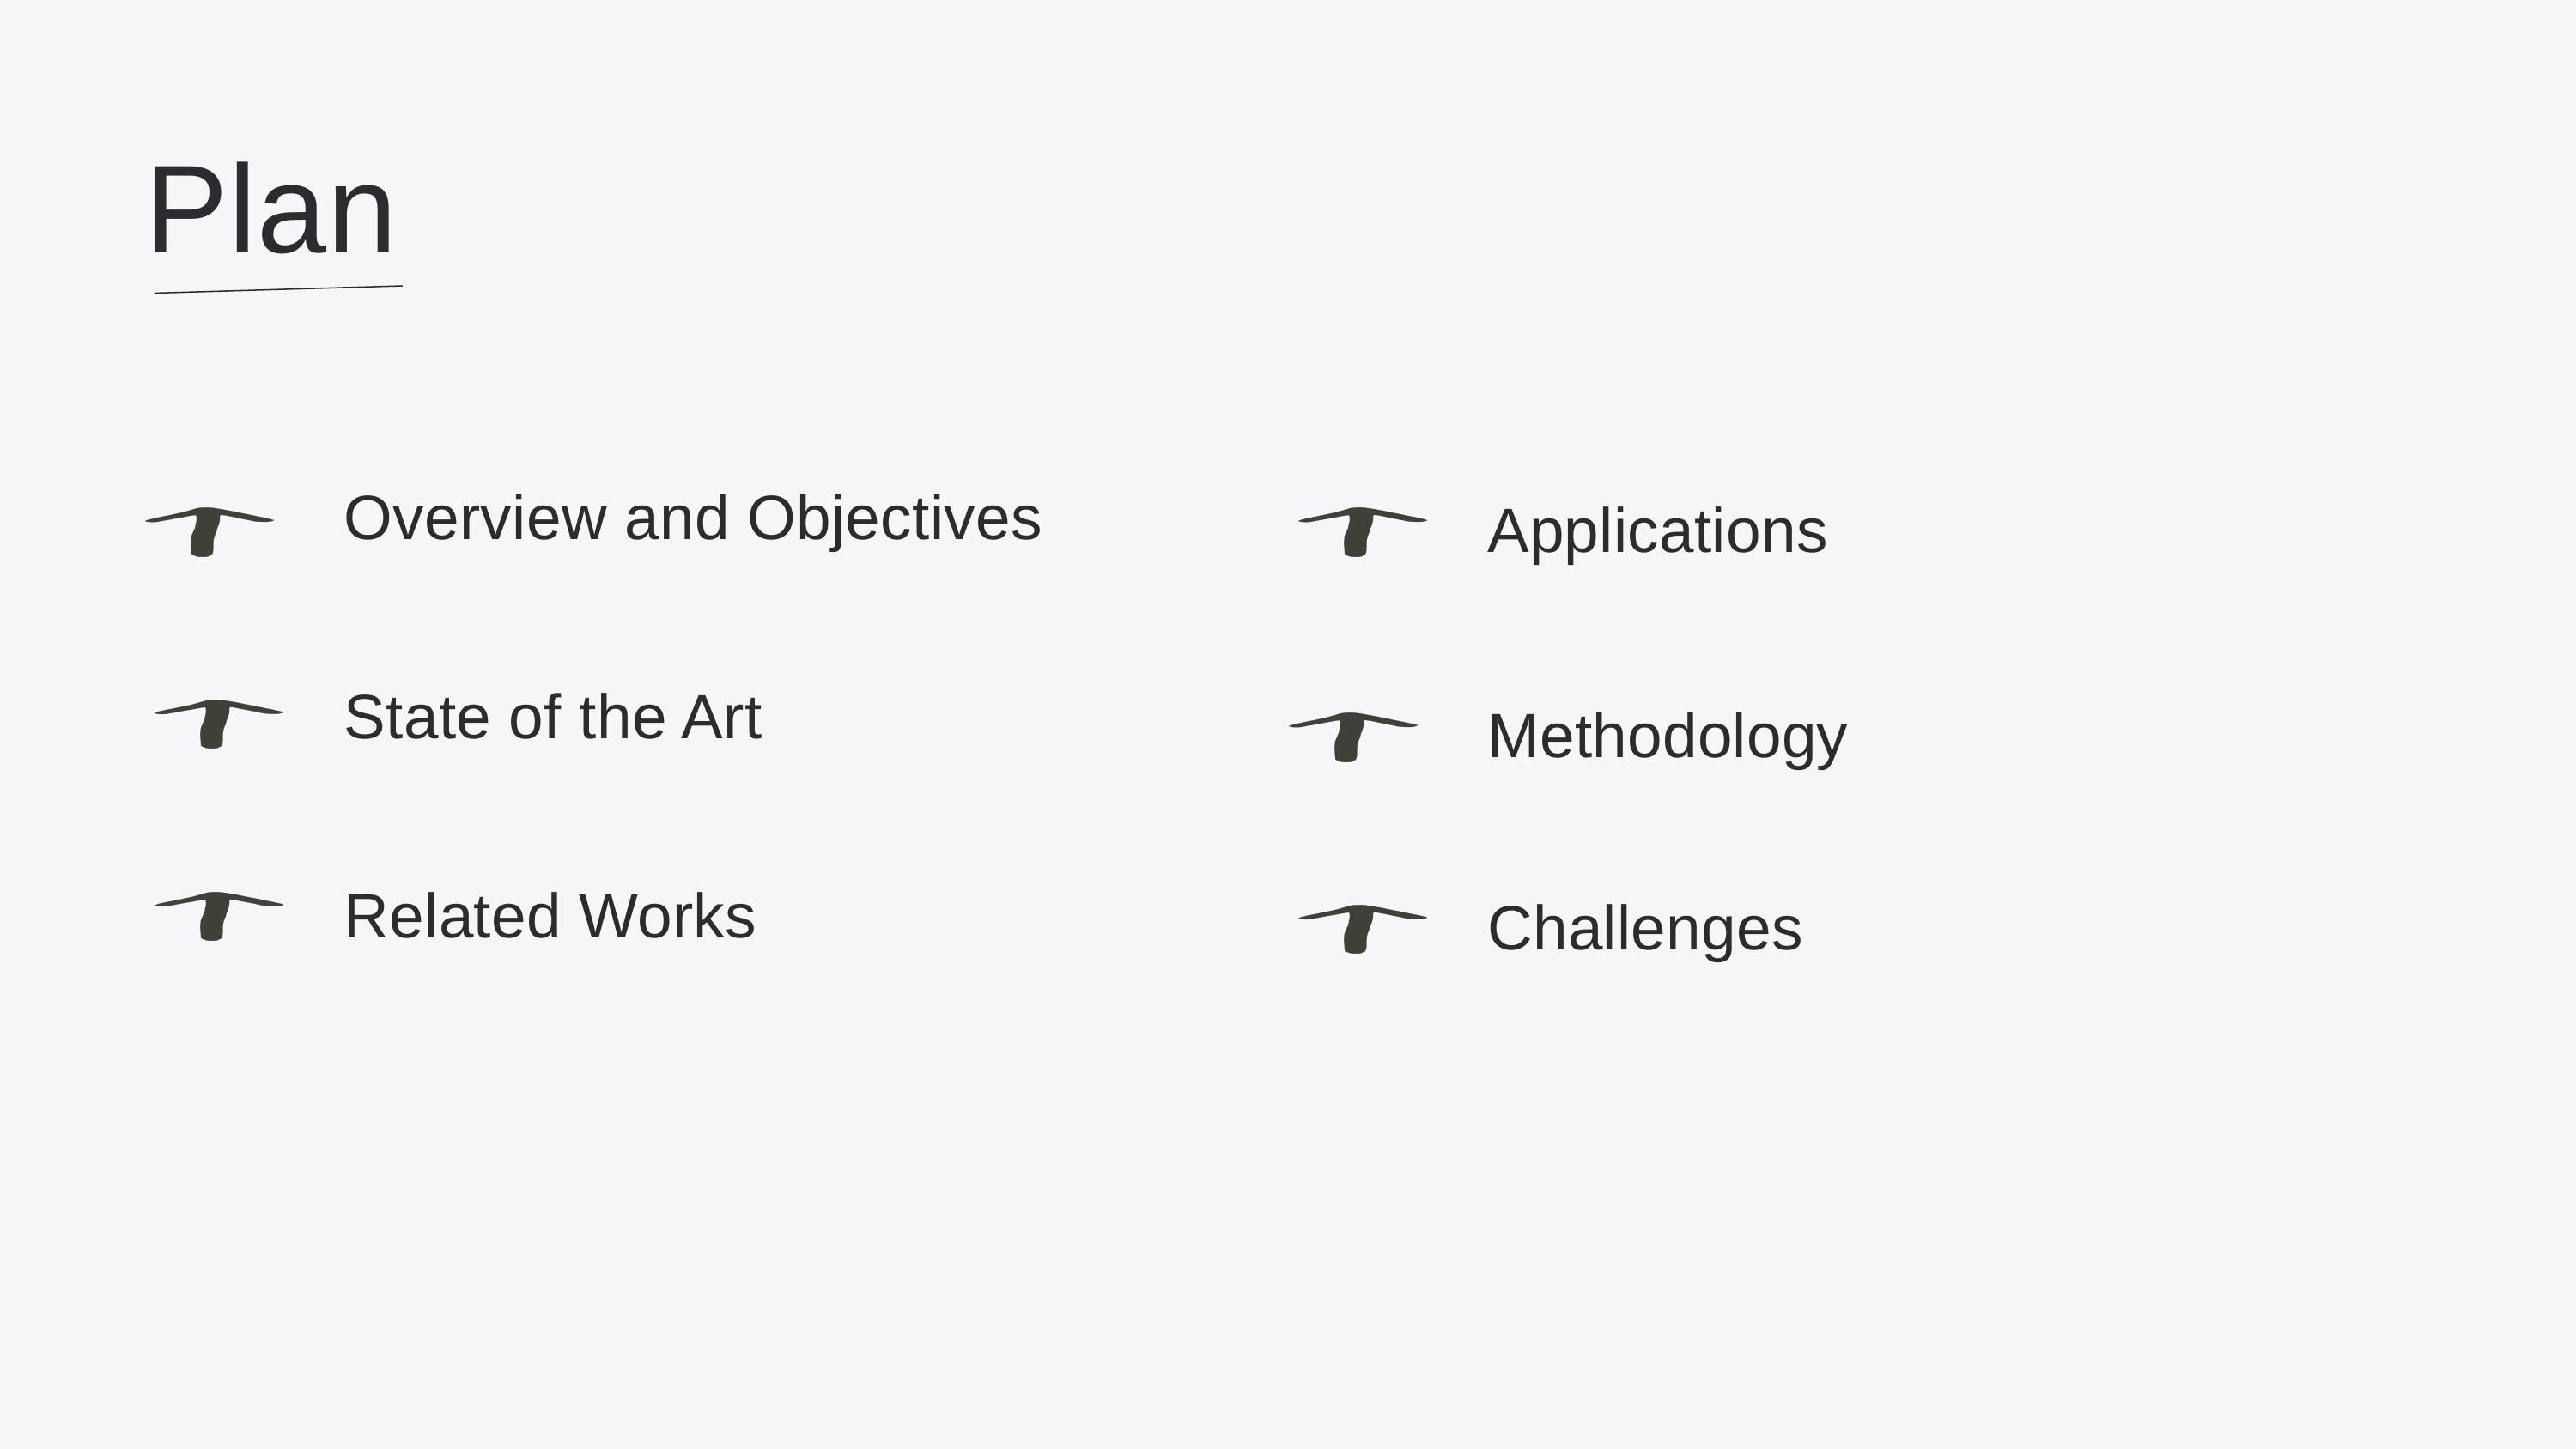

Plan

Overview and Objectives
Applications

State of the Art
Methodology

Related Works
Challenges